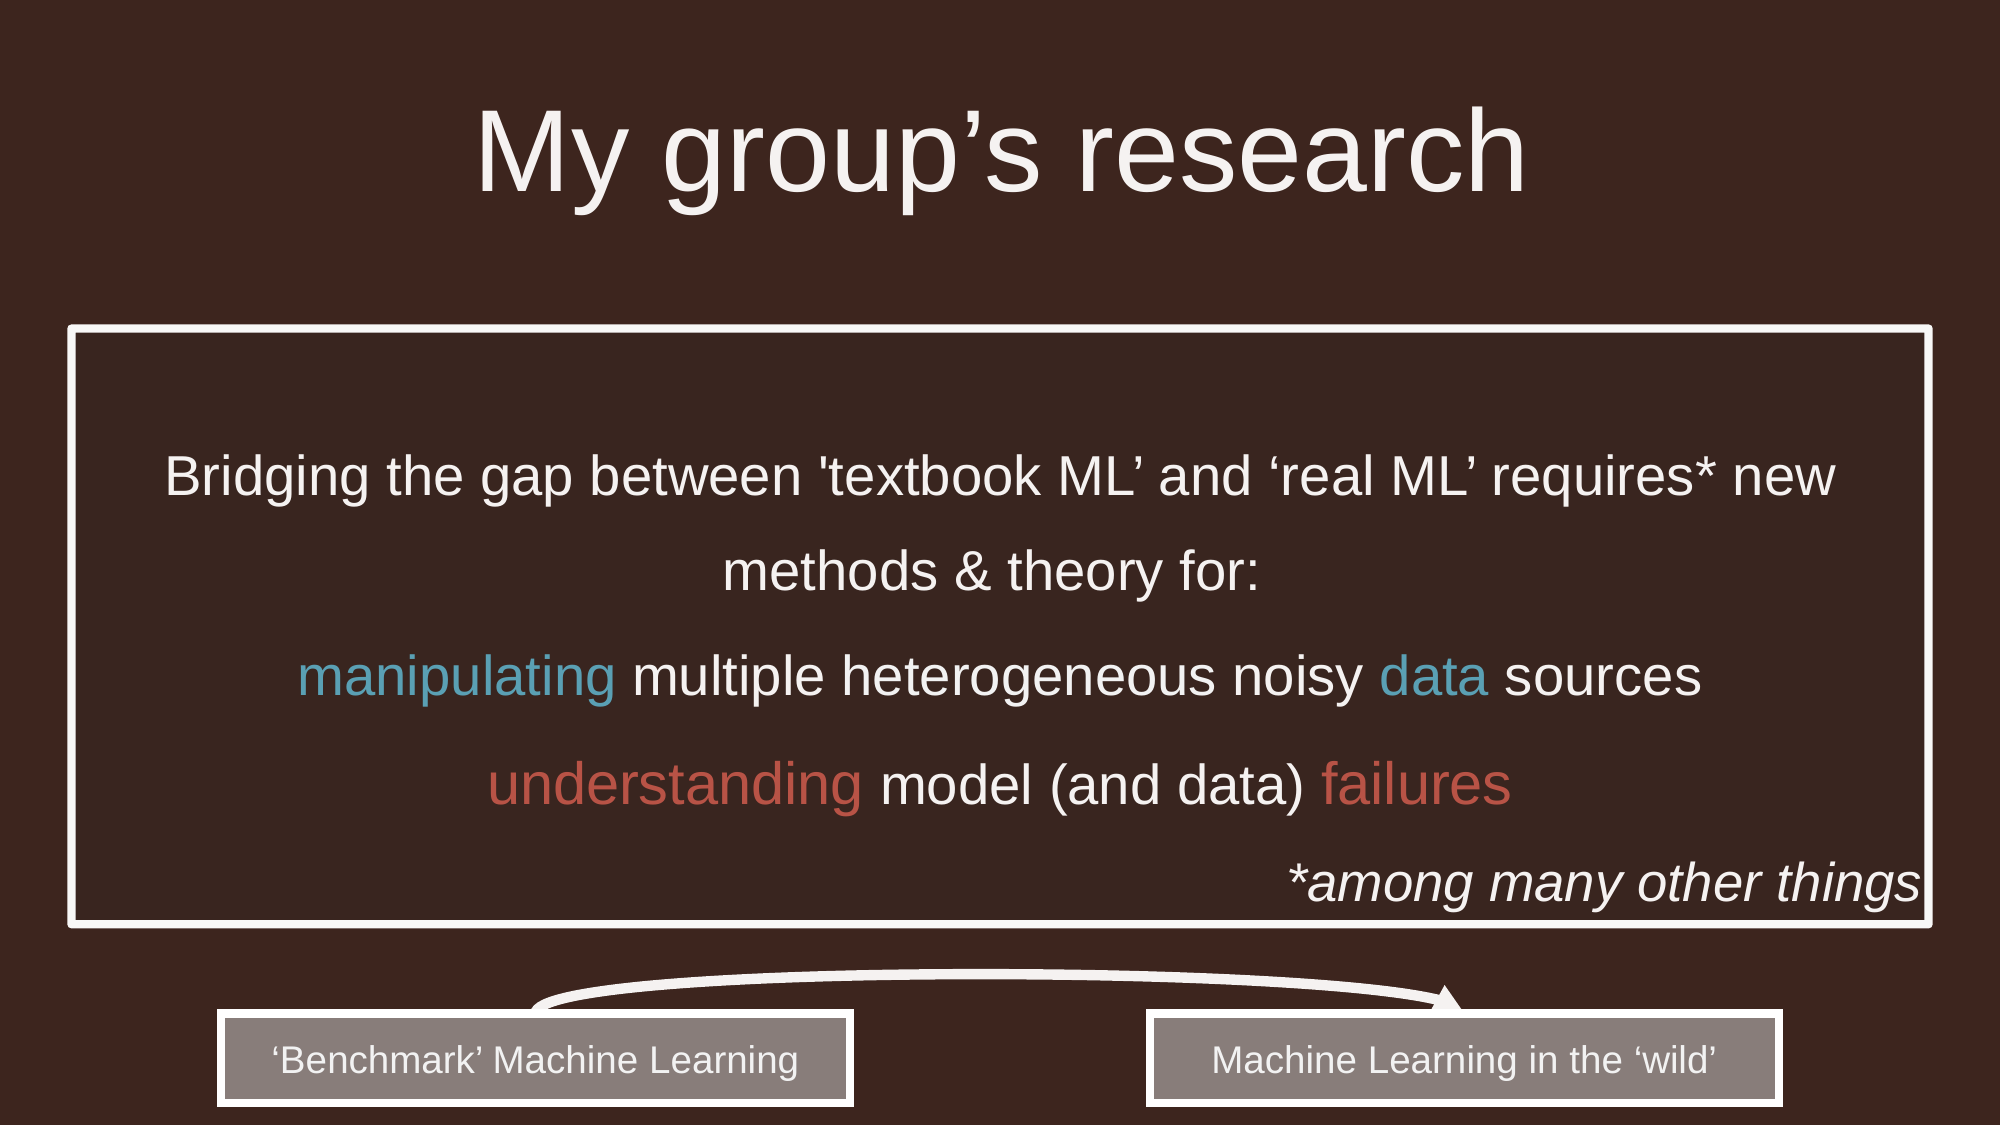

# My group’s research

Bridging the gap between 'textbook ML’ and ‘real ML’ requires* new methods & theory for:
manipulating multiple heterogeneous noisy data sources
understanding model (and data) failures
*among many other things
‘Benchmark’ Machine Learning
Machine Learning in the ‘wild’